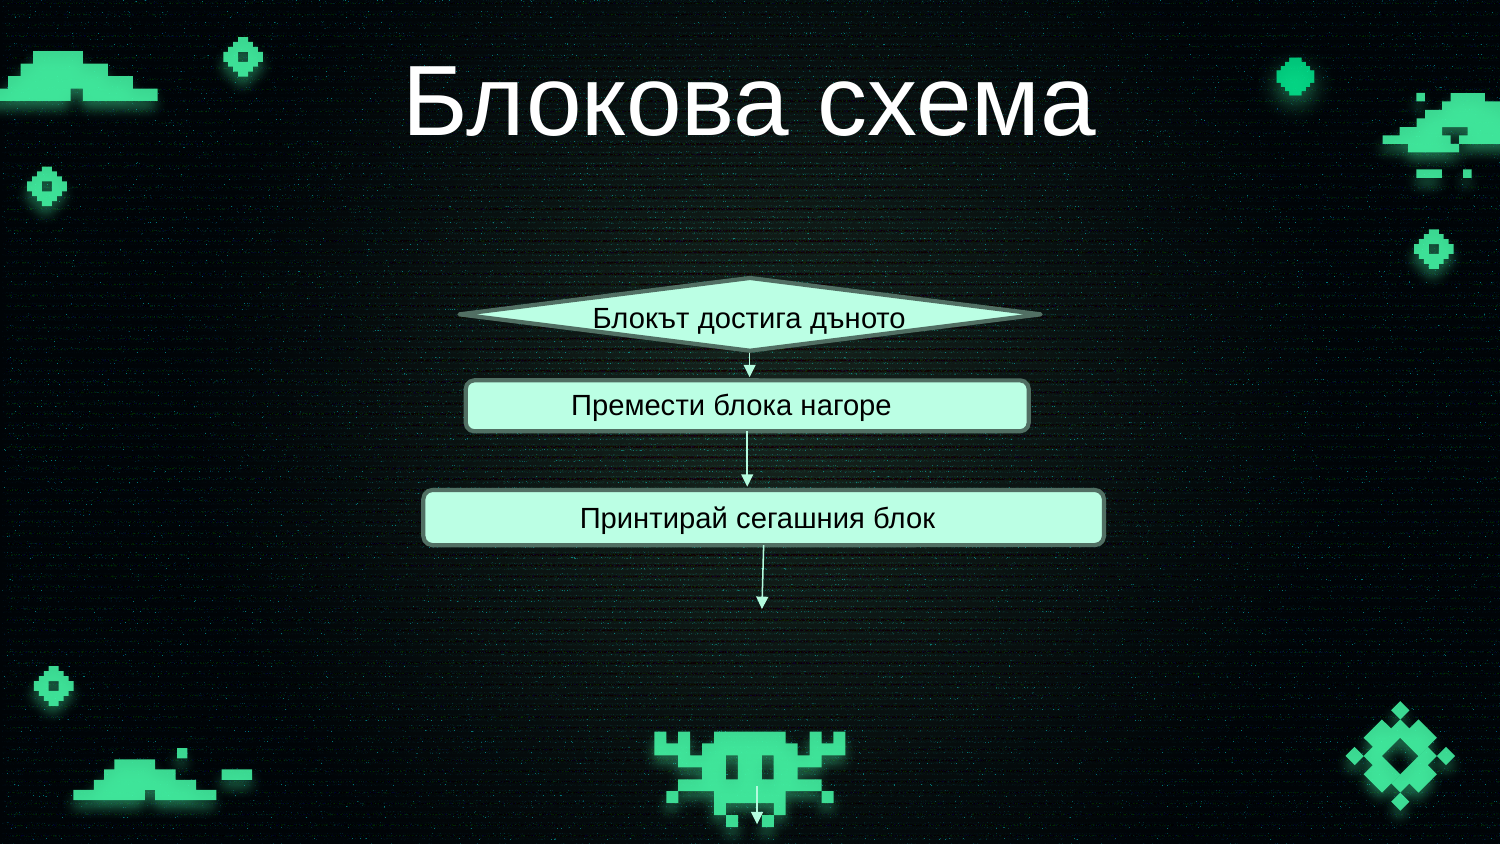

# Блокова схема

Блокът достига дъното
Премести блока нагоре

Принтирай сегашния блок